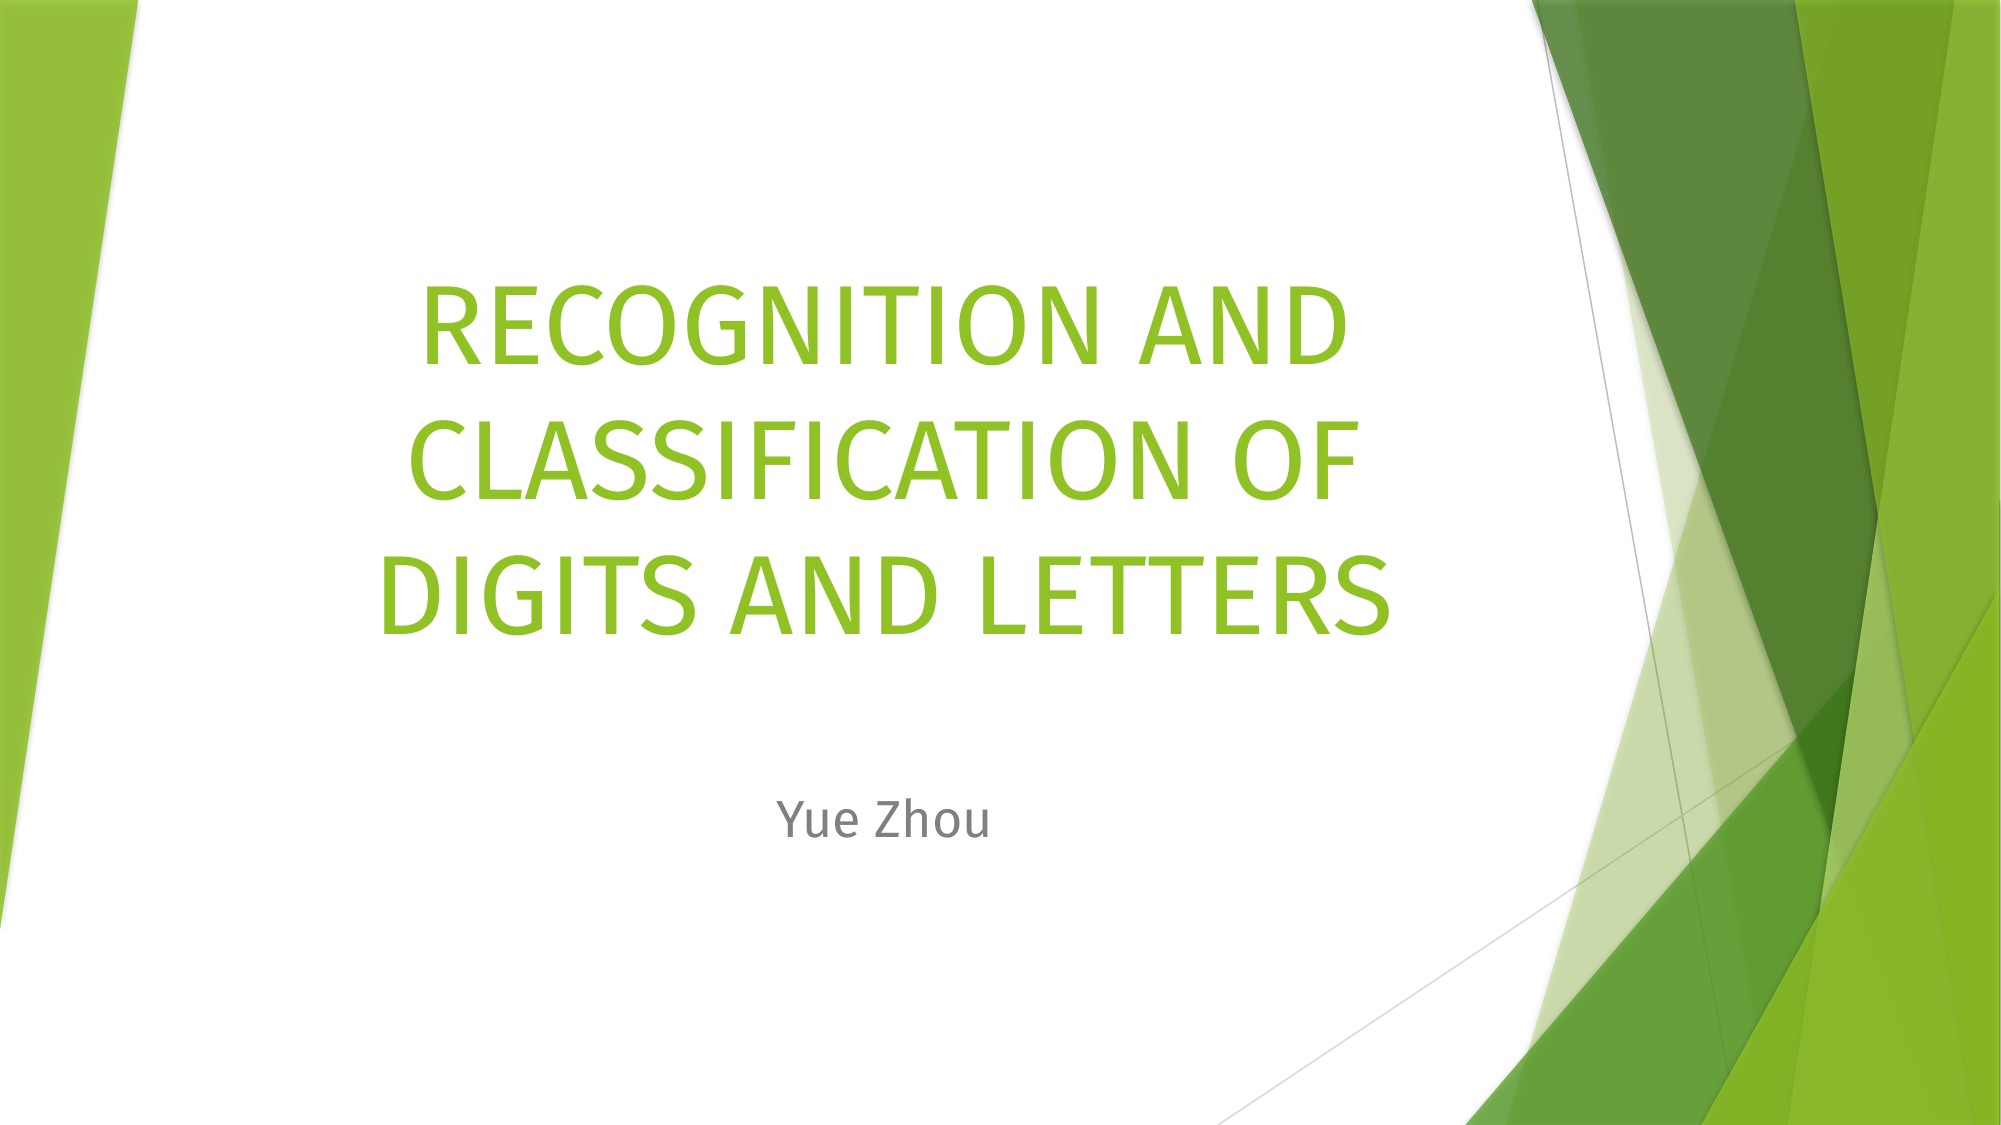

# RECOGNITION AND CLASSIFICATION OF DIGITS AND LETTERS
Yue Zhou